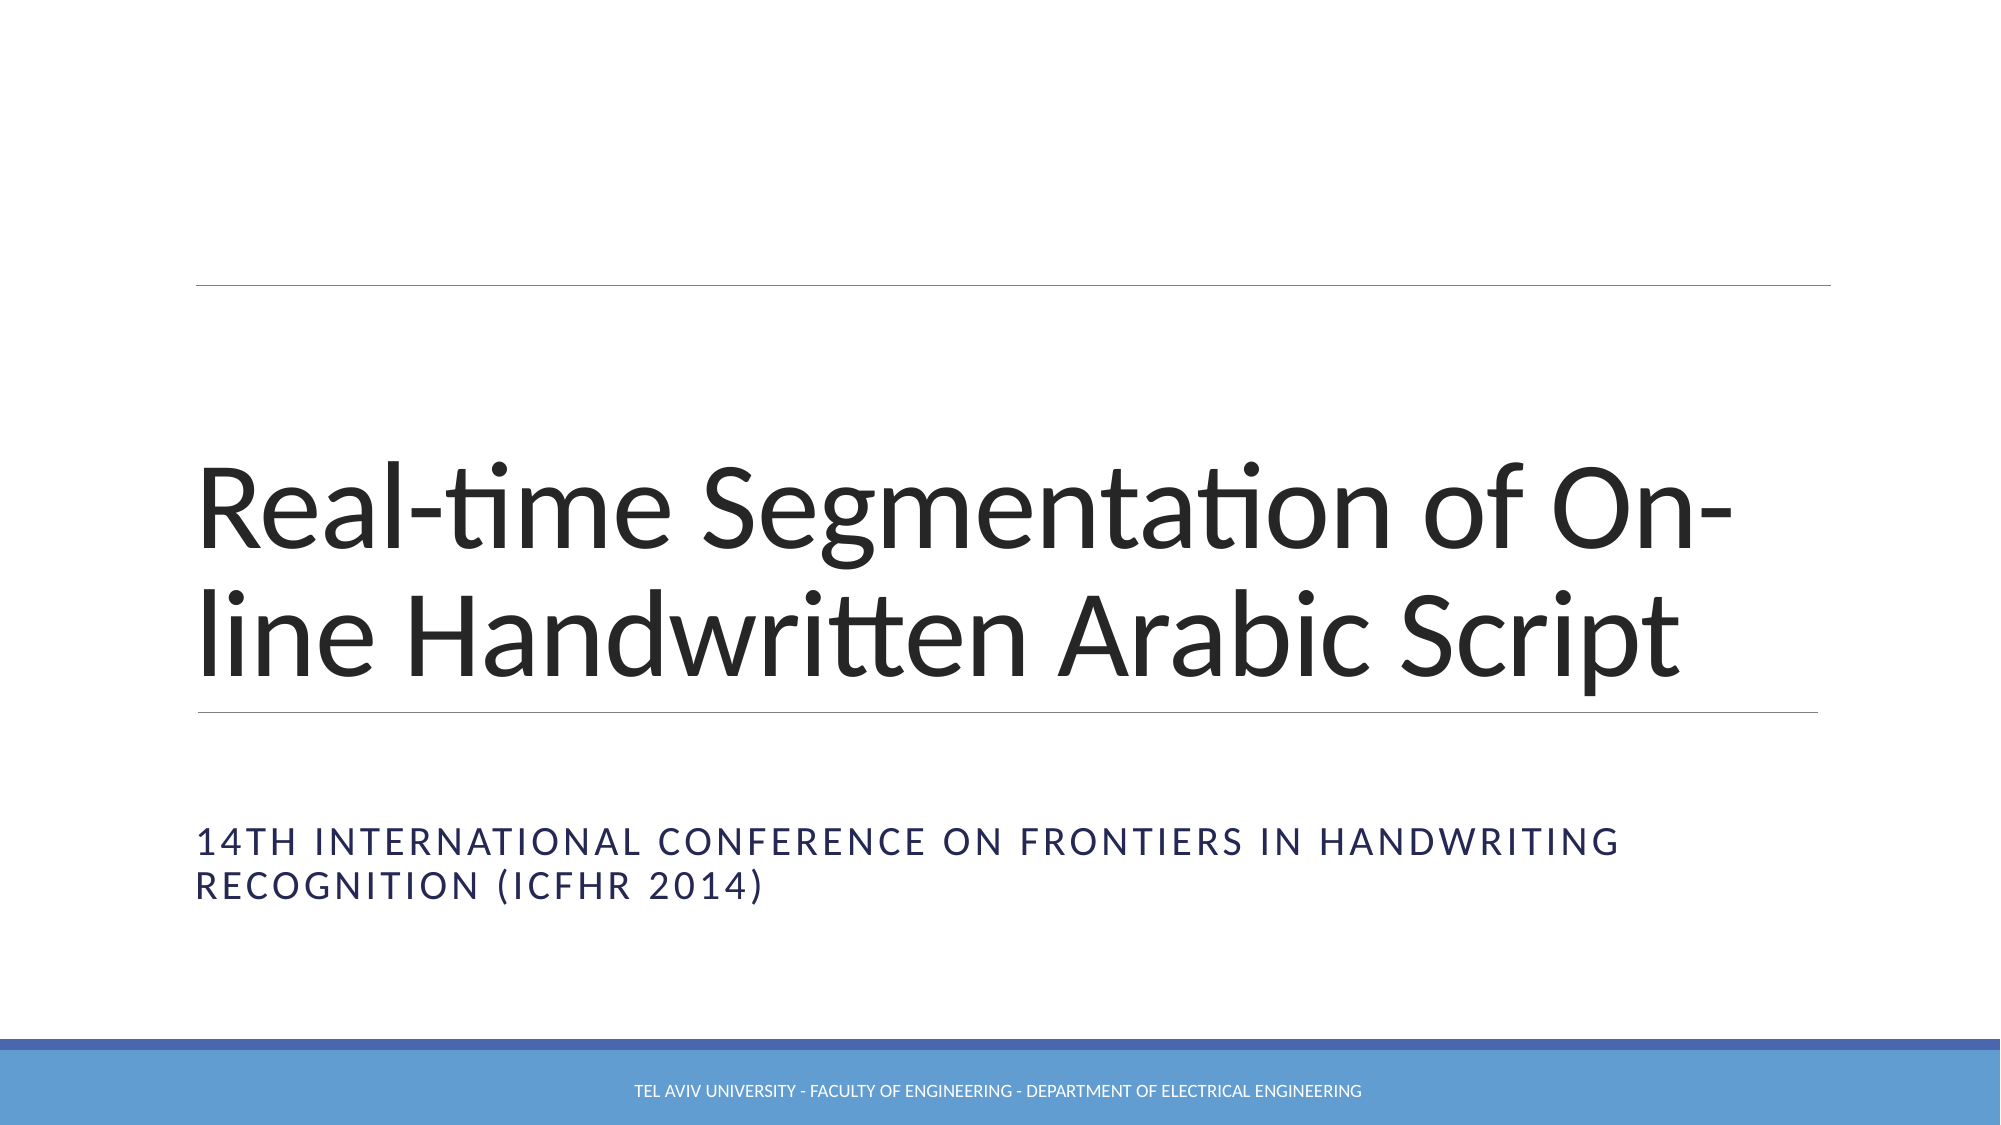

# Real-time Segmentation of On-line Handwritten Arabic Script

14th International Conference on Frontiers in Handwriting Recognition (ICFHR 2014)

Tel Aviv University - Faculty of Engineering - Department of Electrical Engineering